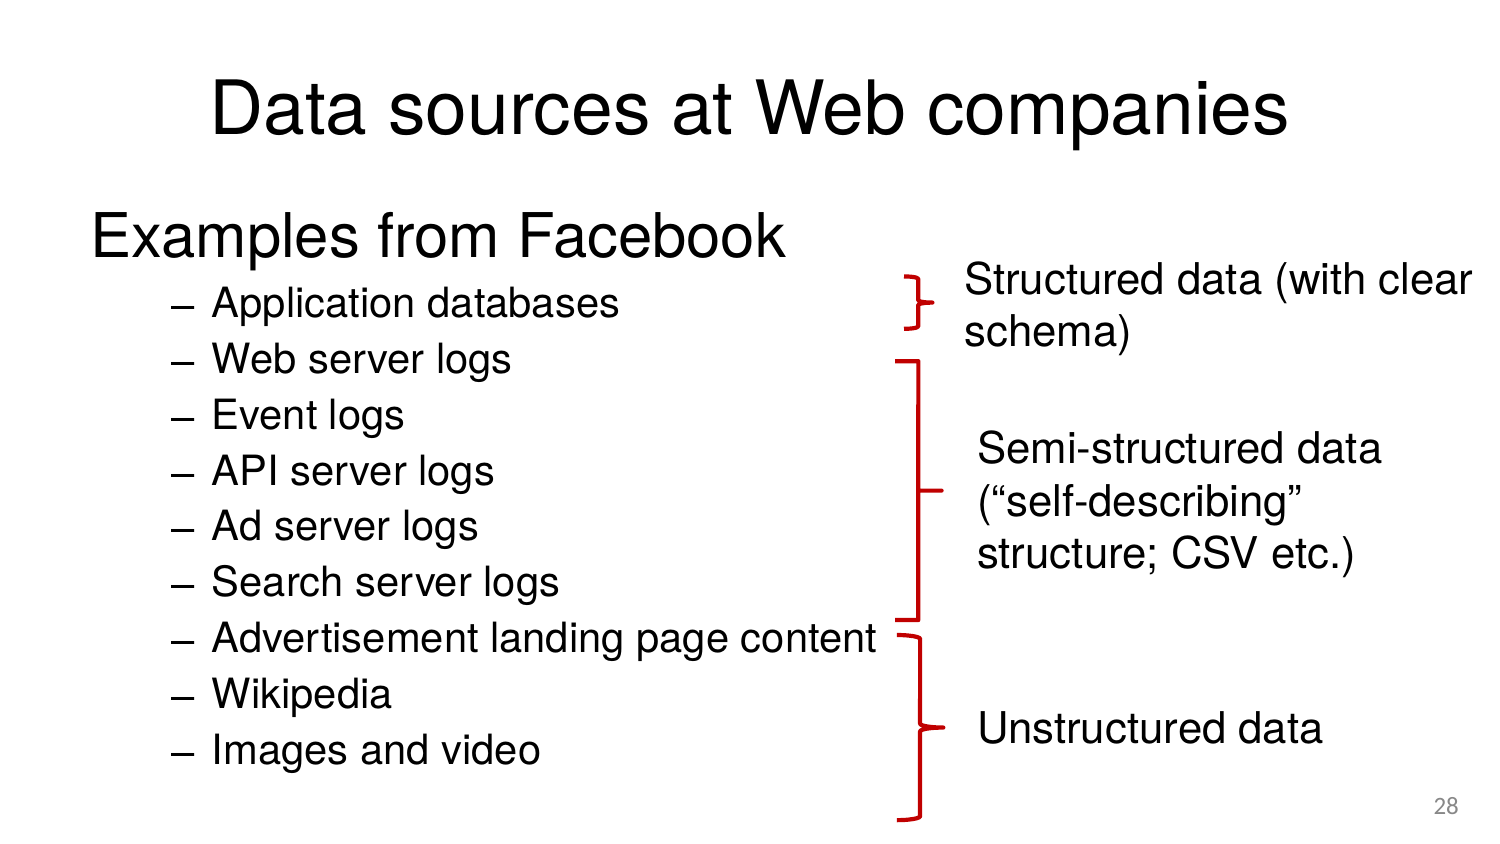

# Data sources at Web companies
Examples from Facebook
Application databases
Web server logs
Event logs
API server logs
Ad server logs
Search server logs
Advertisement landing page content
Wikipedia
Images and video
Structured data (with clear schema)

Semi-structured data
(“self-describing” structure; CSV etc.)

Unstructured data
28